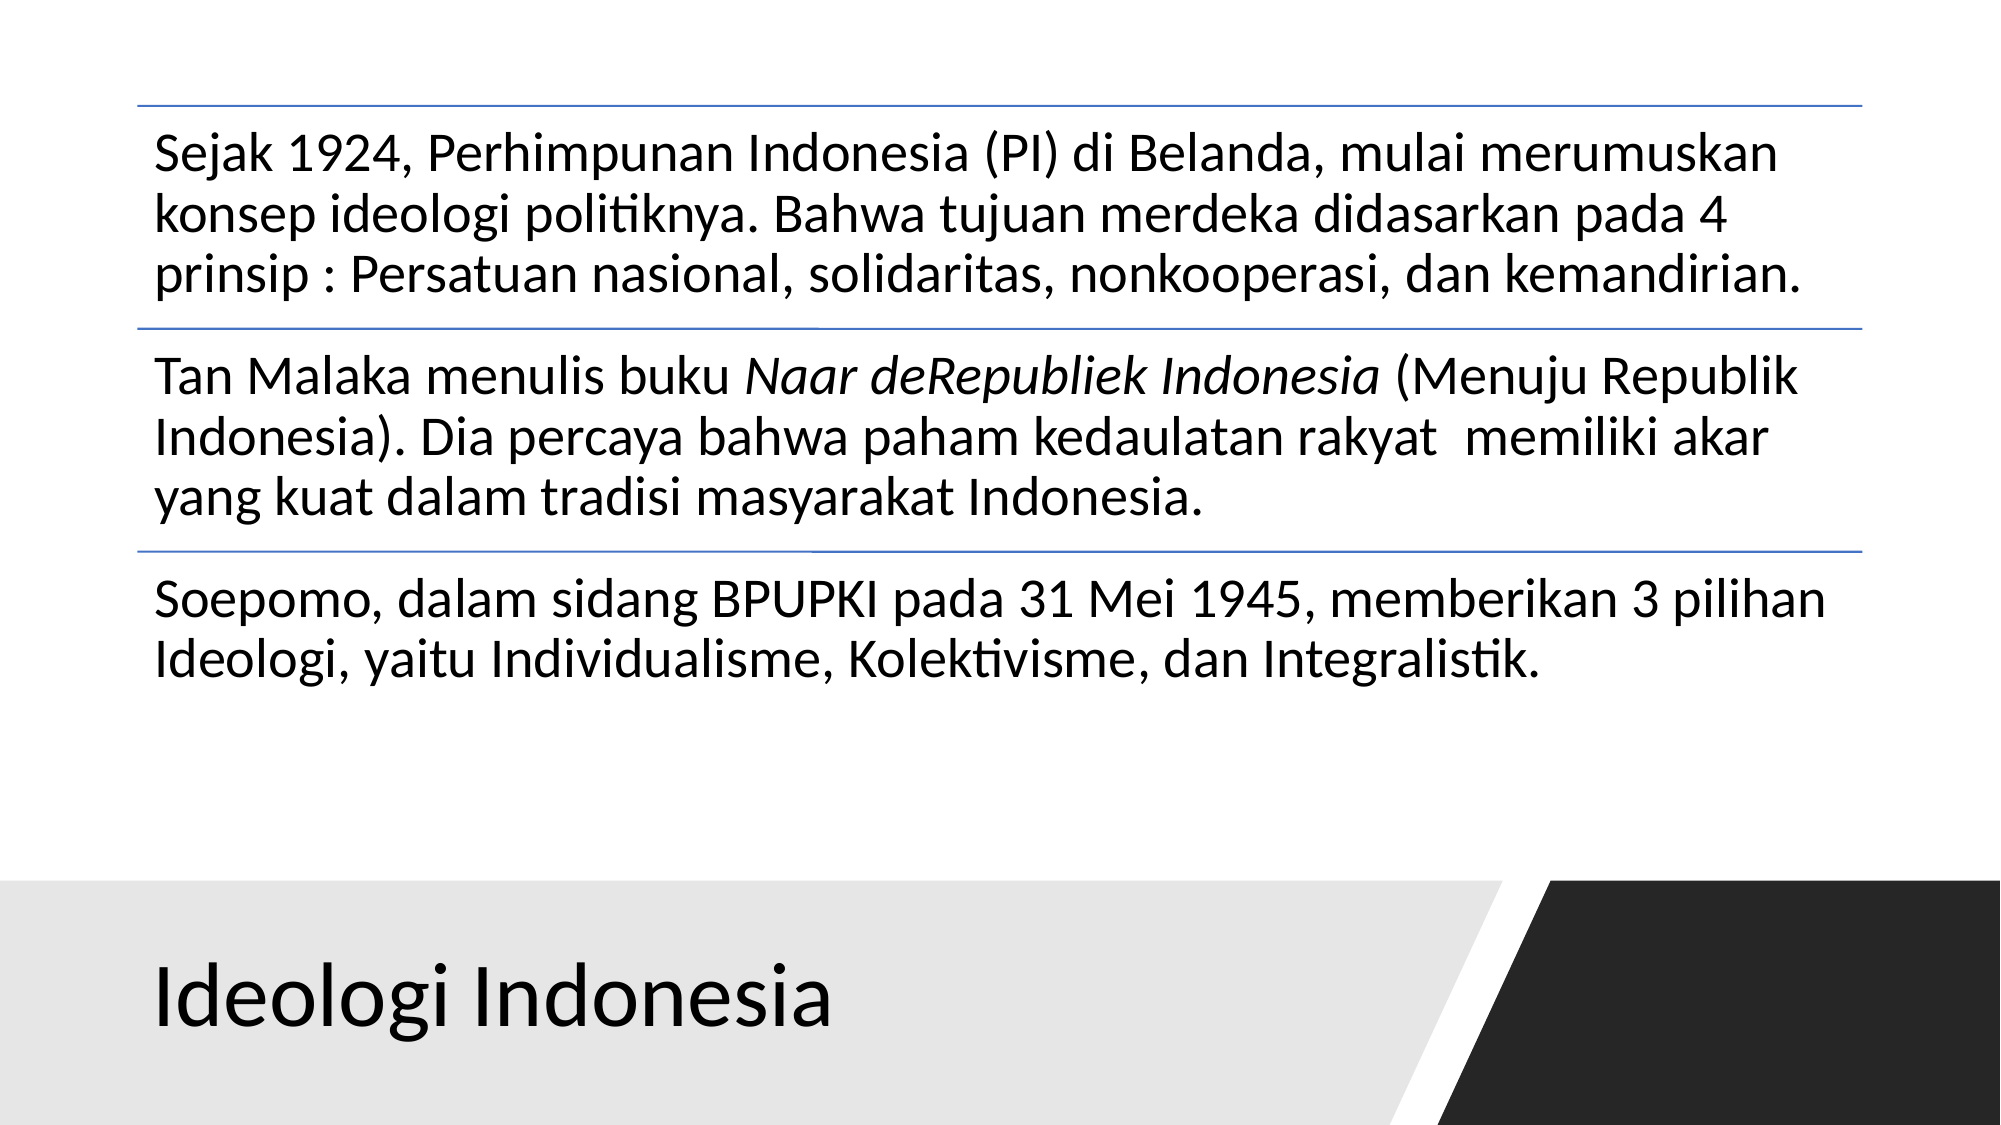

Sejak 1924, Perhimpunan Indonesia (PI) di Belanda, mulai merumuskan konsep ideologi politiknya. Bahwa tujuan merdeka didasarkan pada 4 prinsip : Persatuan nasional, solidaritas, nonkooperasi, dan kemandirian.
Tan Malaka menulis buku Naar deRepubliek Indonesia (Menuju Republik Indonesia). Dia percaya bahwa paham kedaulatan rakyat  memiliki akar yang kuat dalam tradisi masyarakat Indonesia.
Soepomo, dalam sidang BPUPKI pada 31 Mei 1945, memberikan 3 pilihan Ideologi, yaitu Individualisme, Kolektivisme, dan Integralistik.

# Ideologi Indonesia